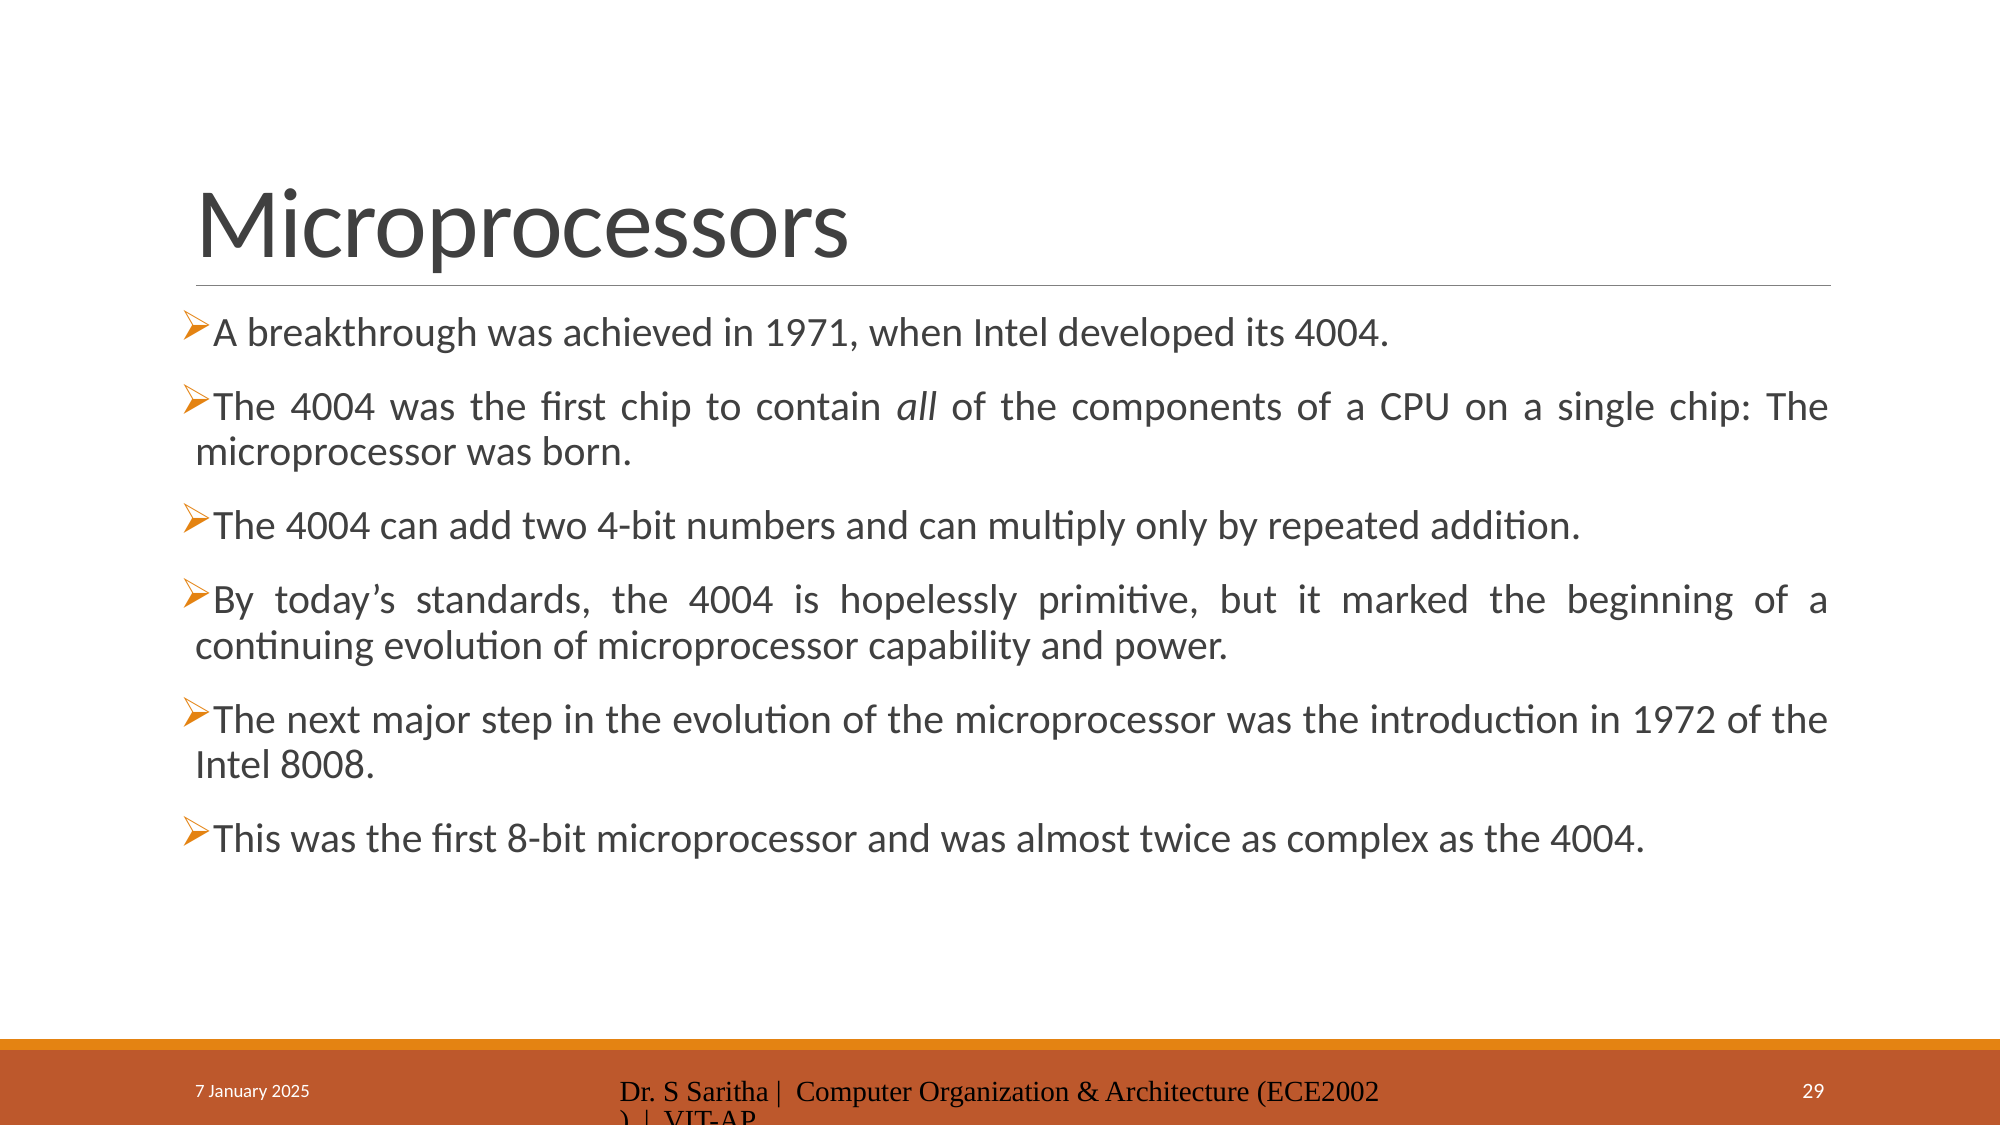

# Microprocessors
A breakthrough was achieved in 1971, when Intel developed its 4004.
The 4004 was the first chip to contain all of the components of a CPU on a single chip: The microprocessor was born.
The 4004 can add two 4-bit numbers and can multiply only by repeated addition.
By today’s standards, the 4004 is hopelessly primitive, but it marked the beginning of a continuing evolution of microprocessor capability and power.
The next major step in the evolution of the microprocessor was the introduction in 1972 of the Intel 8008.
This was the first 8-bit microprocessor and was almost twice as complex as the 4004.
7 January 2025
Dr. S Saritha |  Computer Organization & Architecture (ECE2002)  |  VIT-AP
29